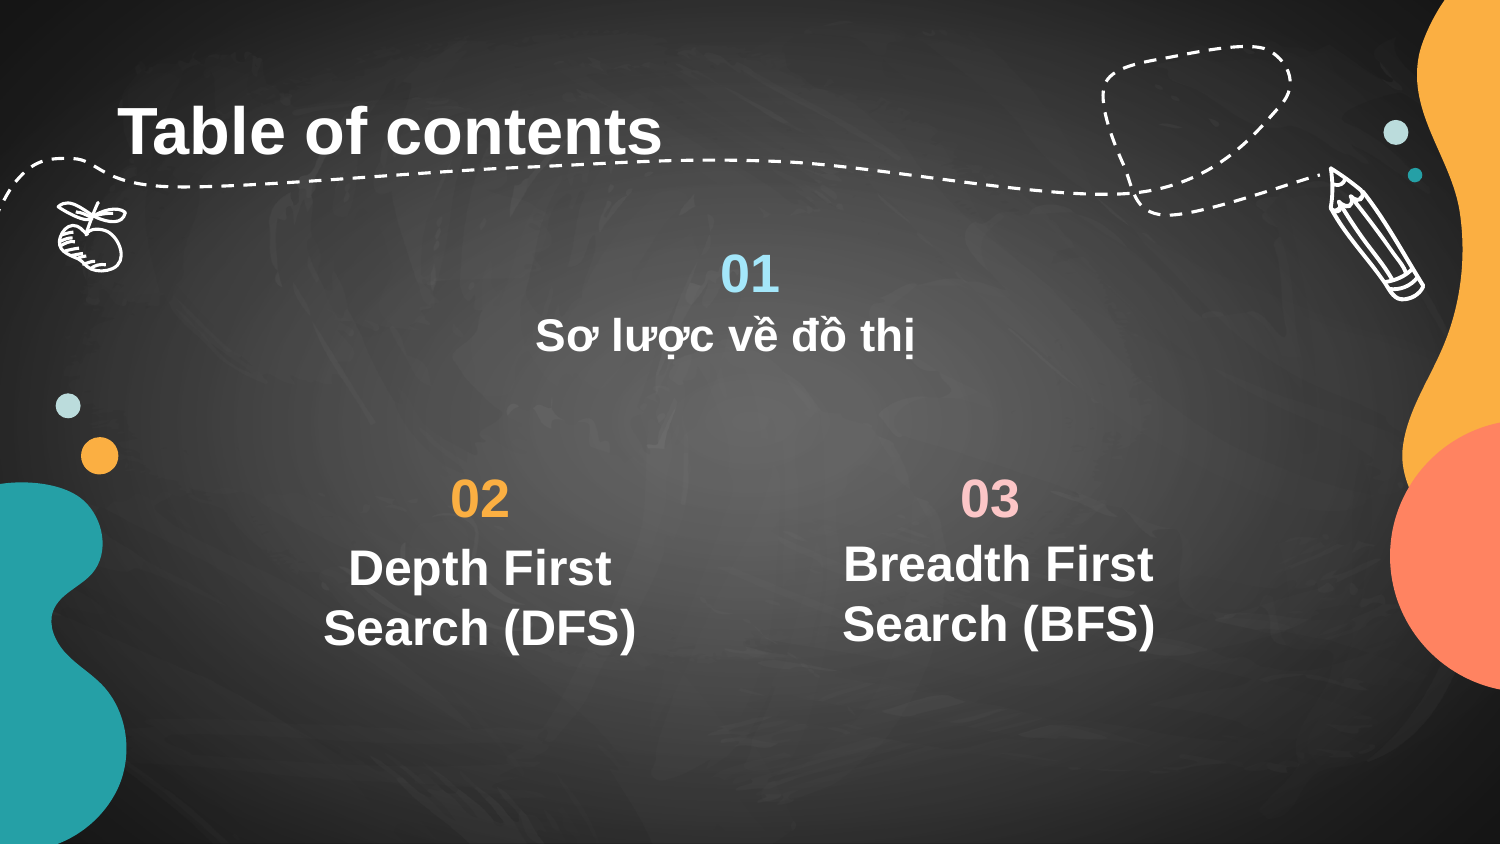

# Table of contents
01
Sơ lược về đồ thị
02
03
Breadth First Search (BFS)
Depth First Search (DFS)